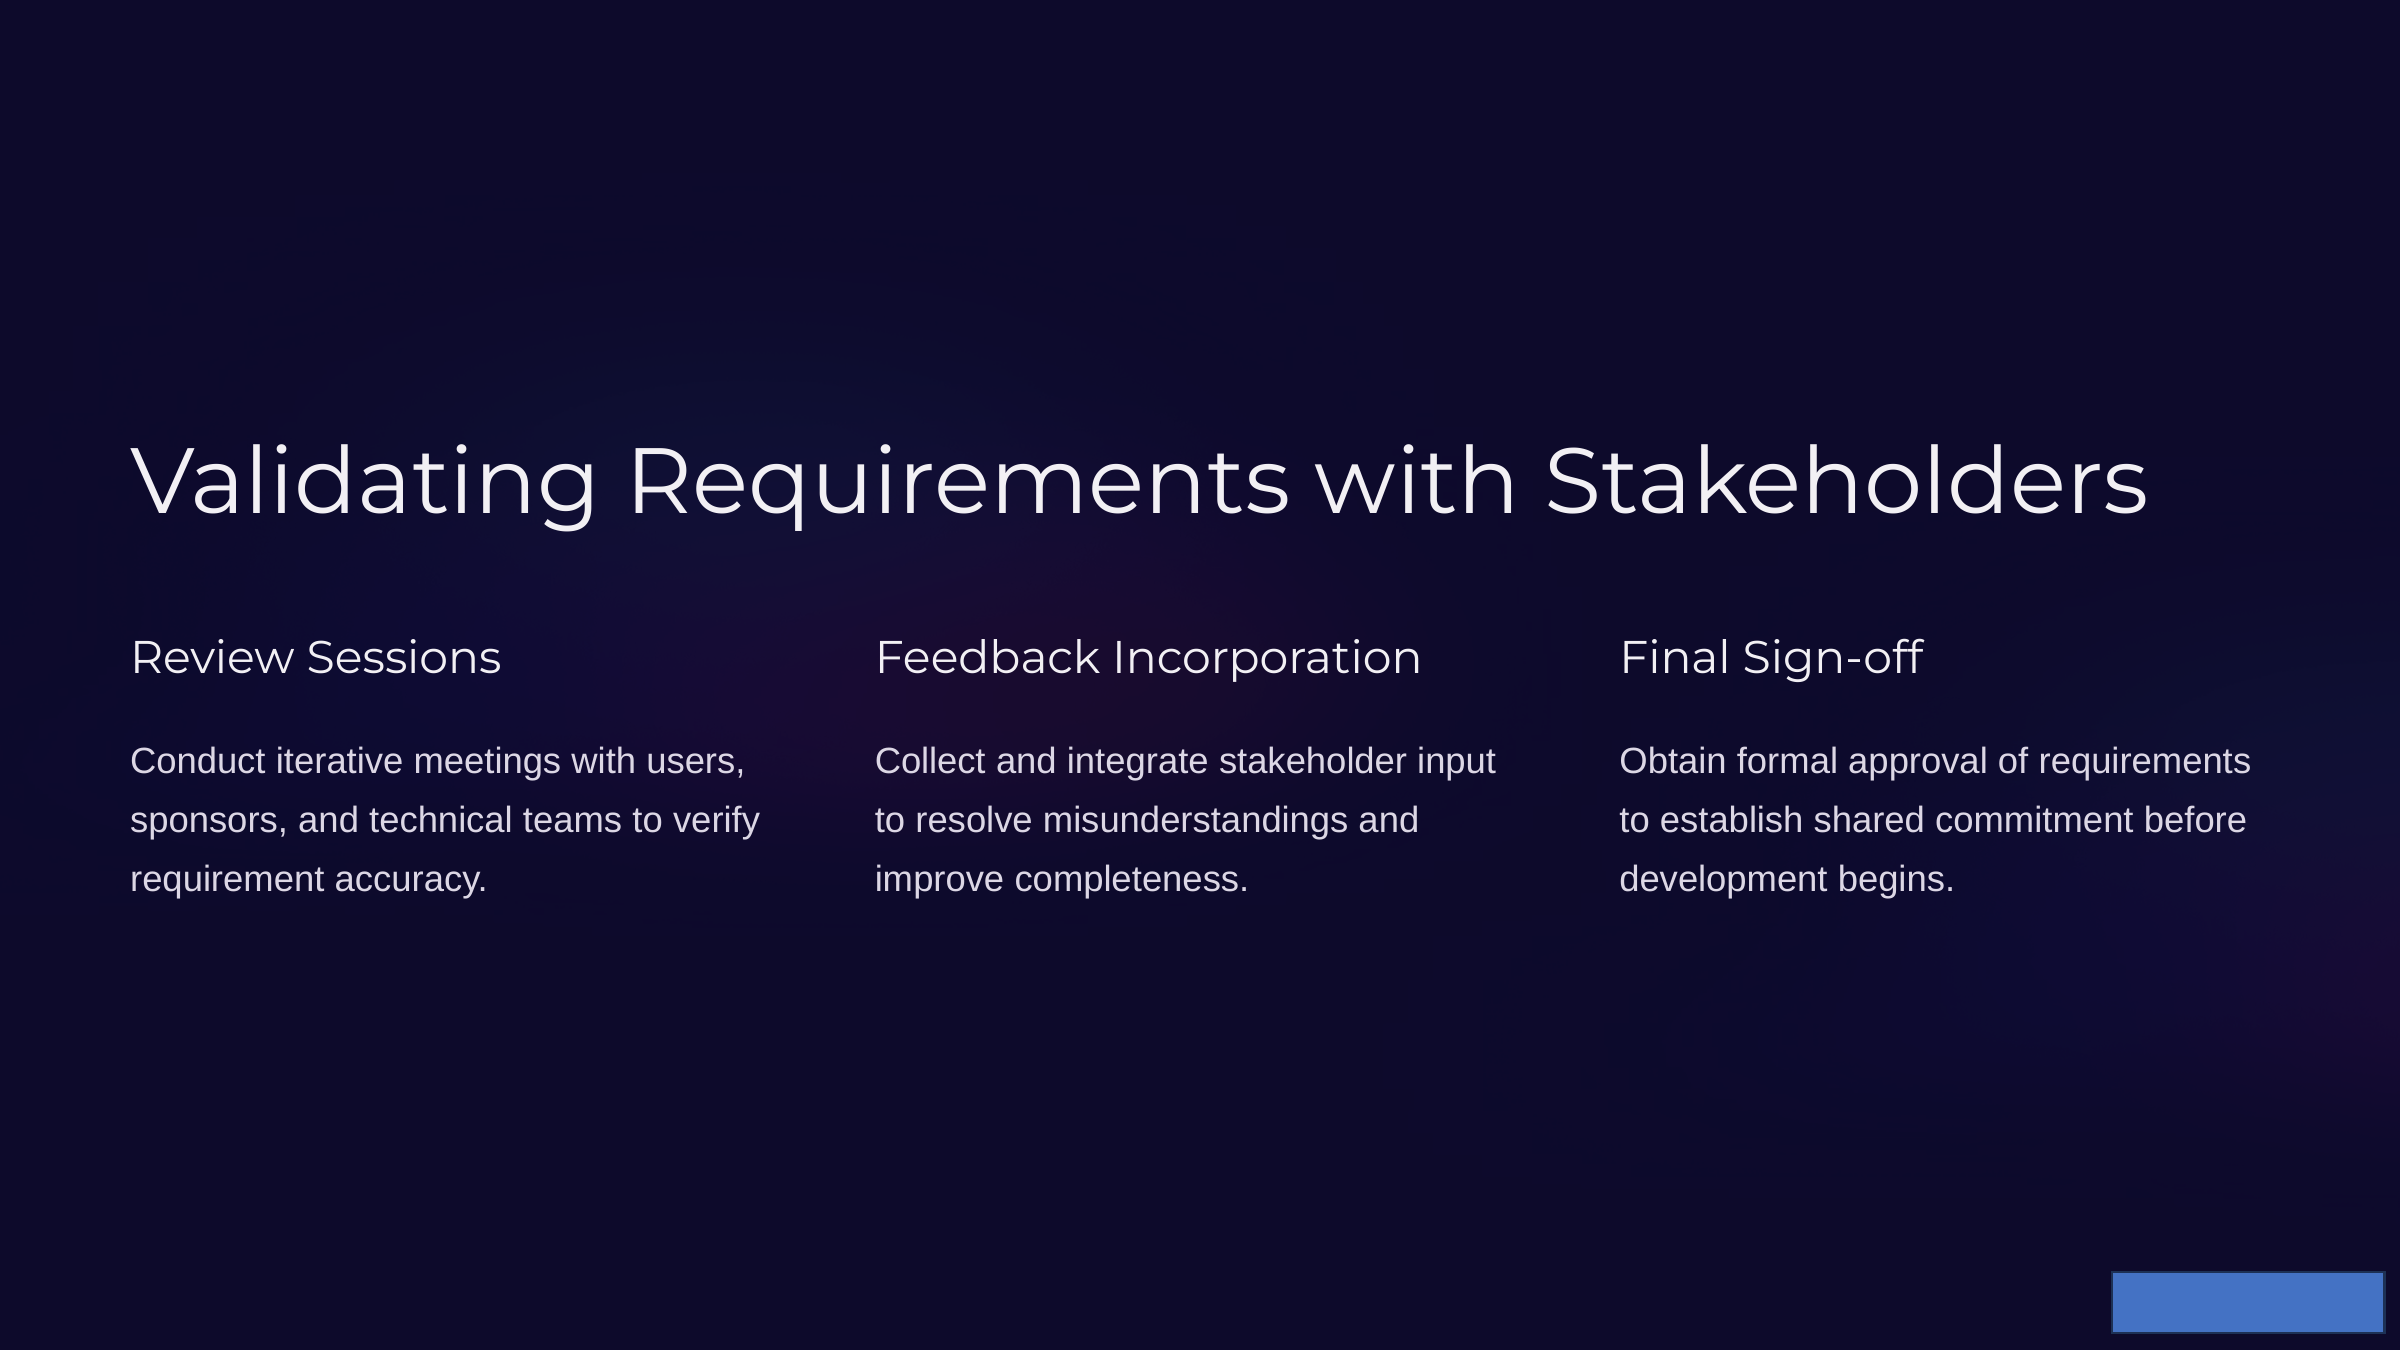

Validating Requirements with Stakeholders
Review Sessions
Feedback Incorporation
Final Sign-off
Conduct iterative meetings with users, sponsors, and technical teams to verify requirement accuracy.
Collect and integrate stakeholder input to resolve misunderstandings and improve completeness.
Obtain formal approval of requirements to establish shared commitment before development begins.